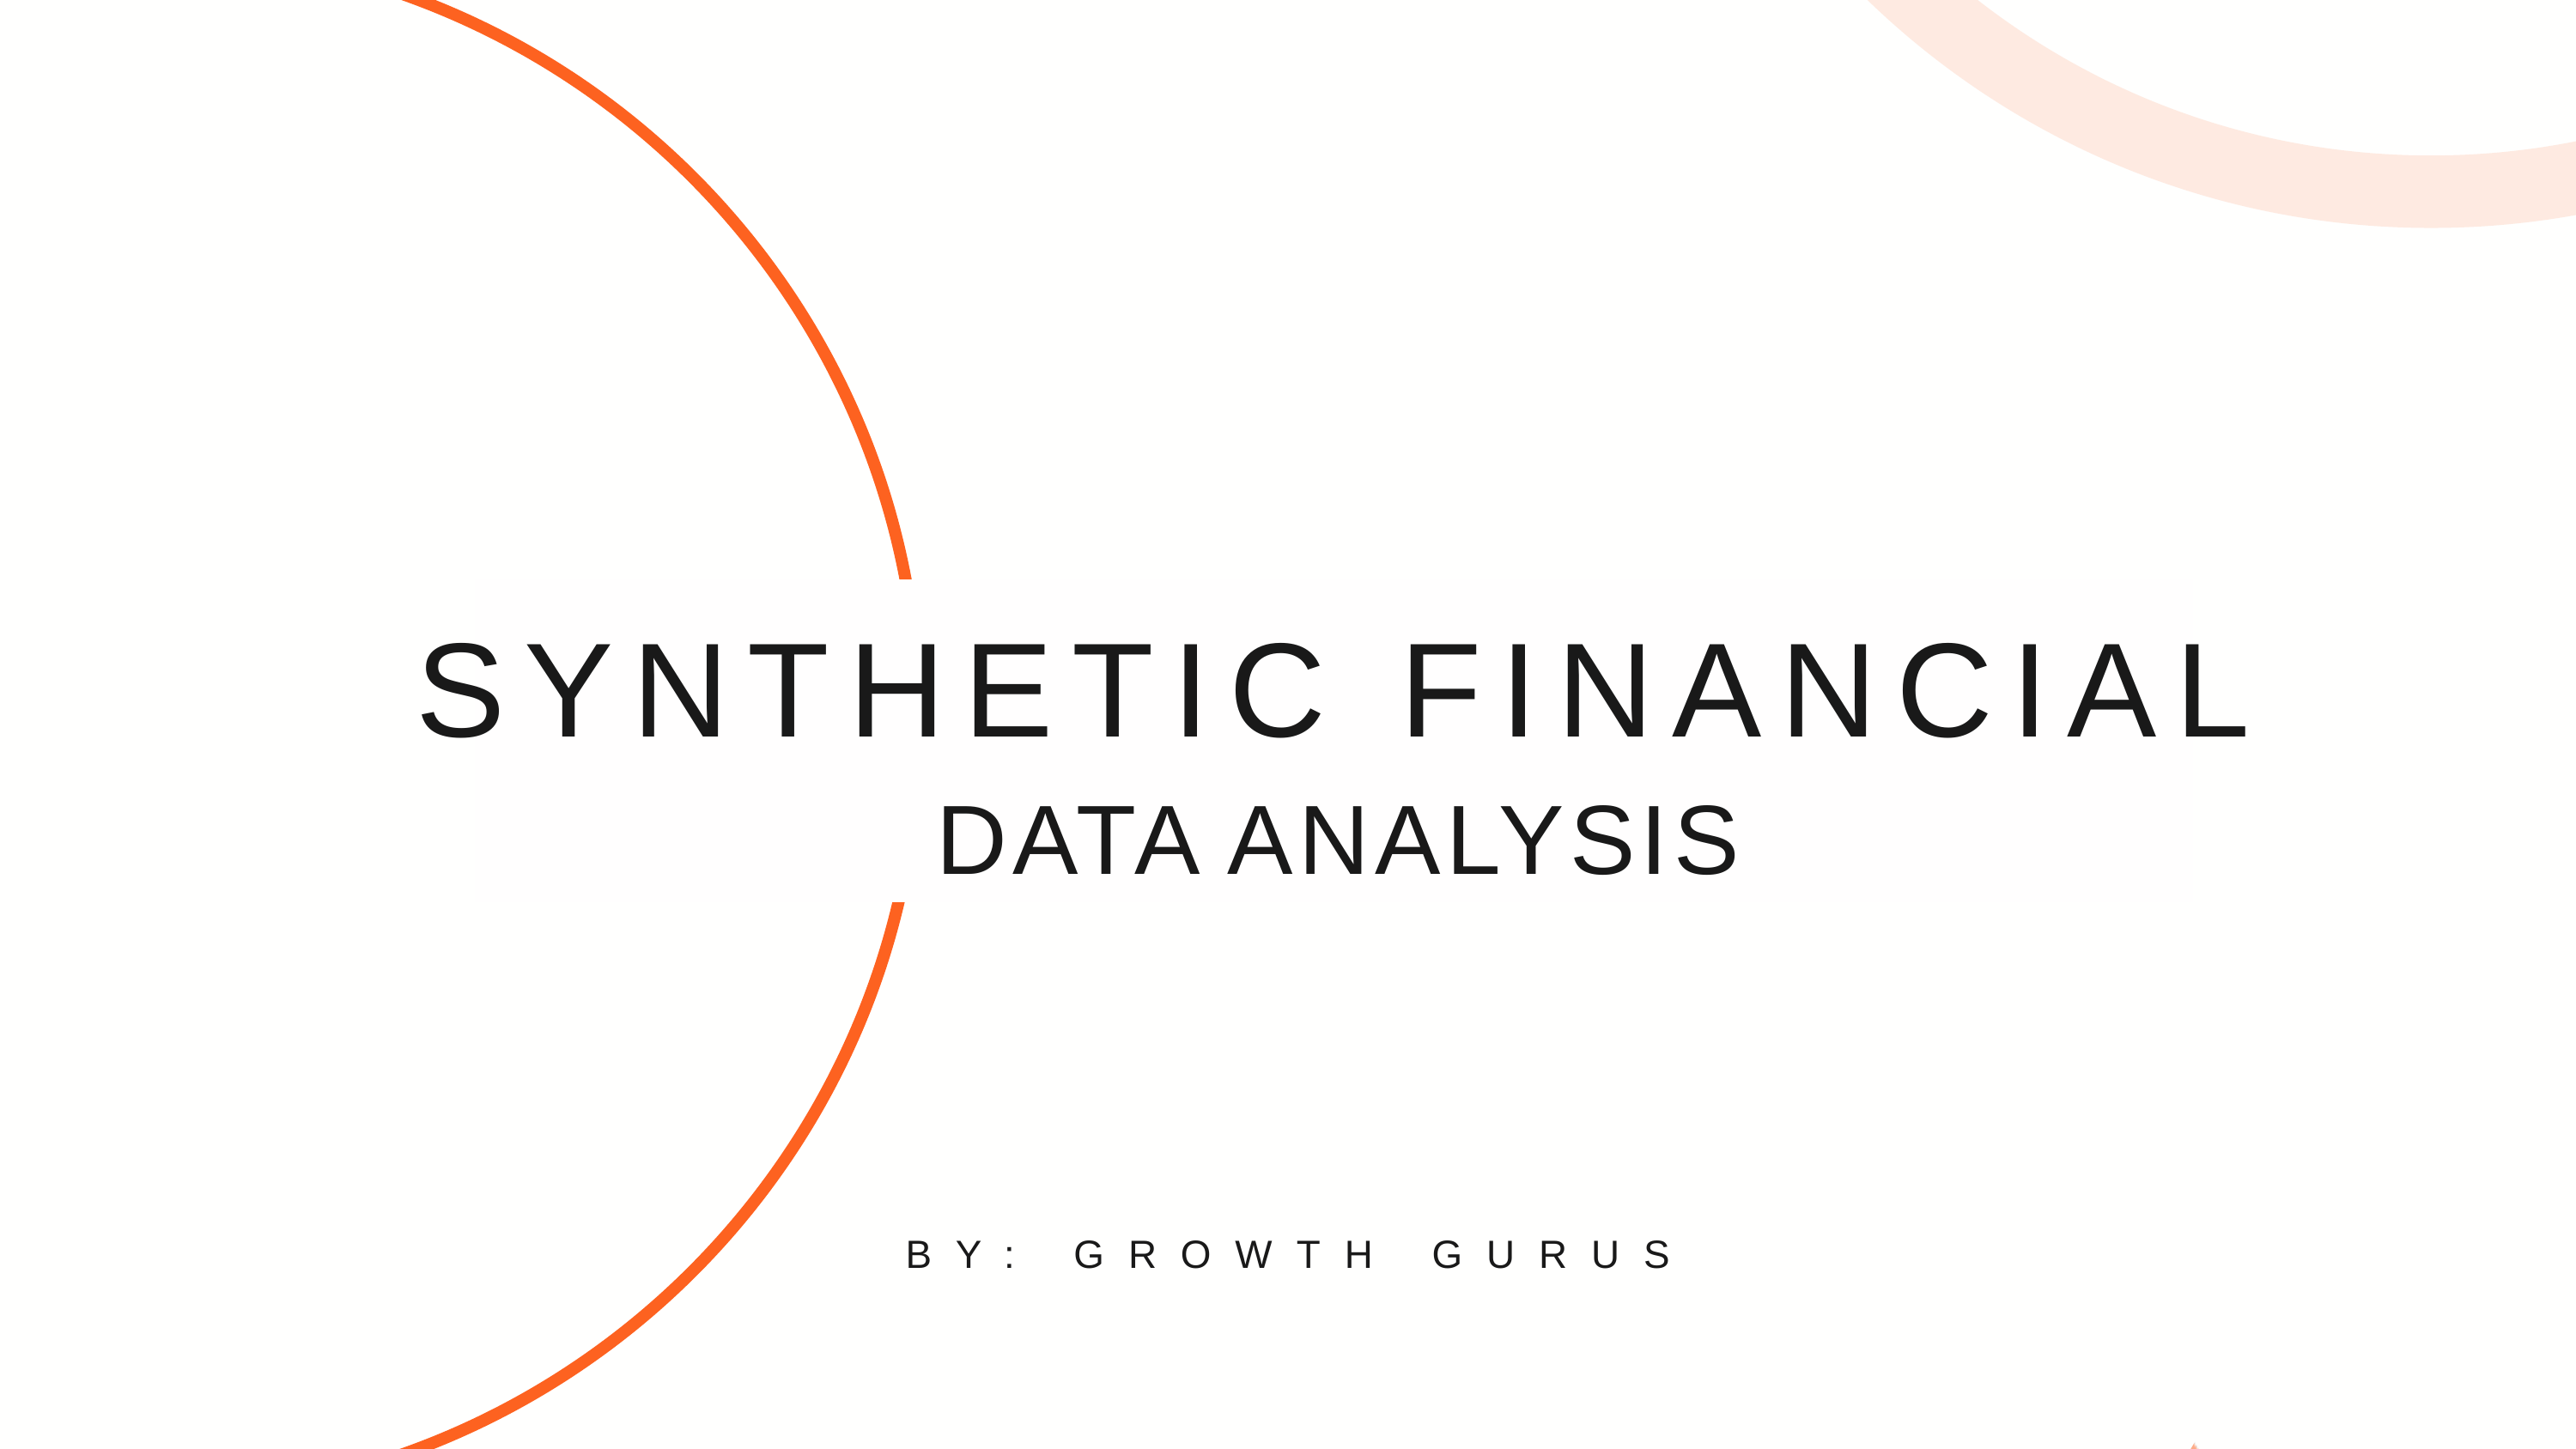

SYNTHETIC FINANCIAL

DATA ANALYSIS

BY: GROWTH GURUS